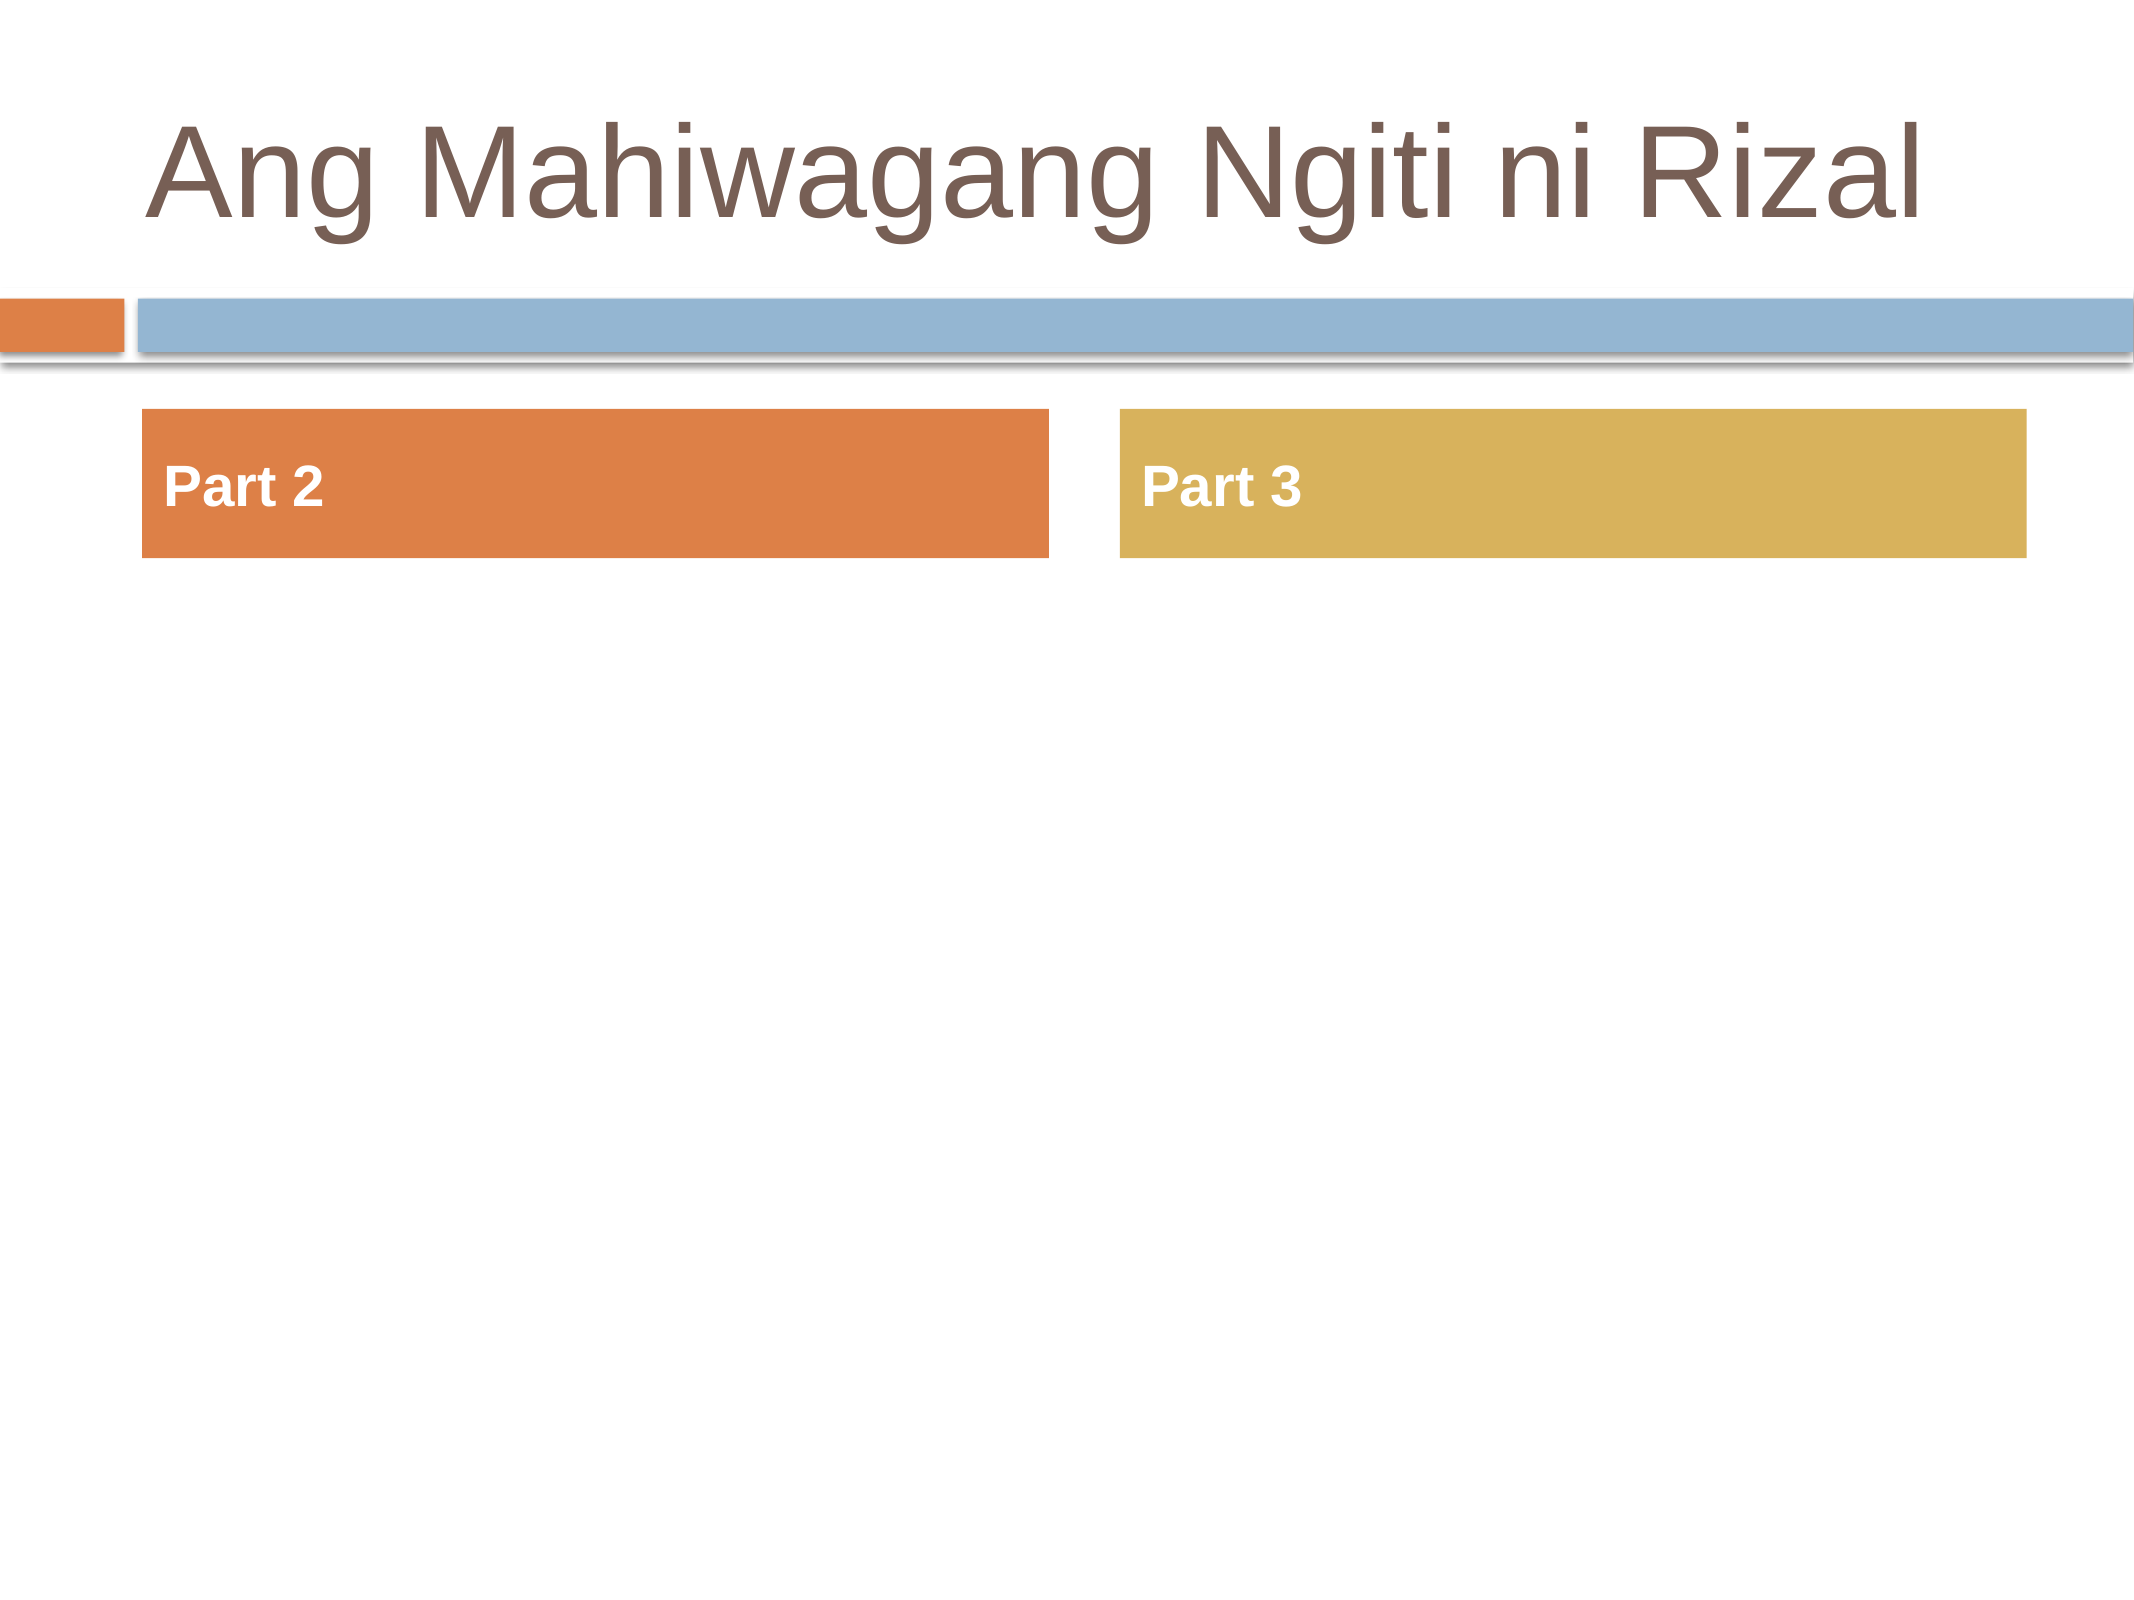

# Ang Mahiwagang Ngiti ni Rizal
Part 2
Part 3